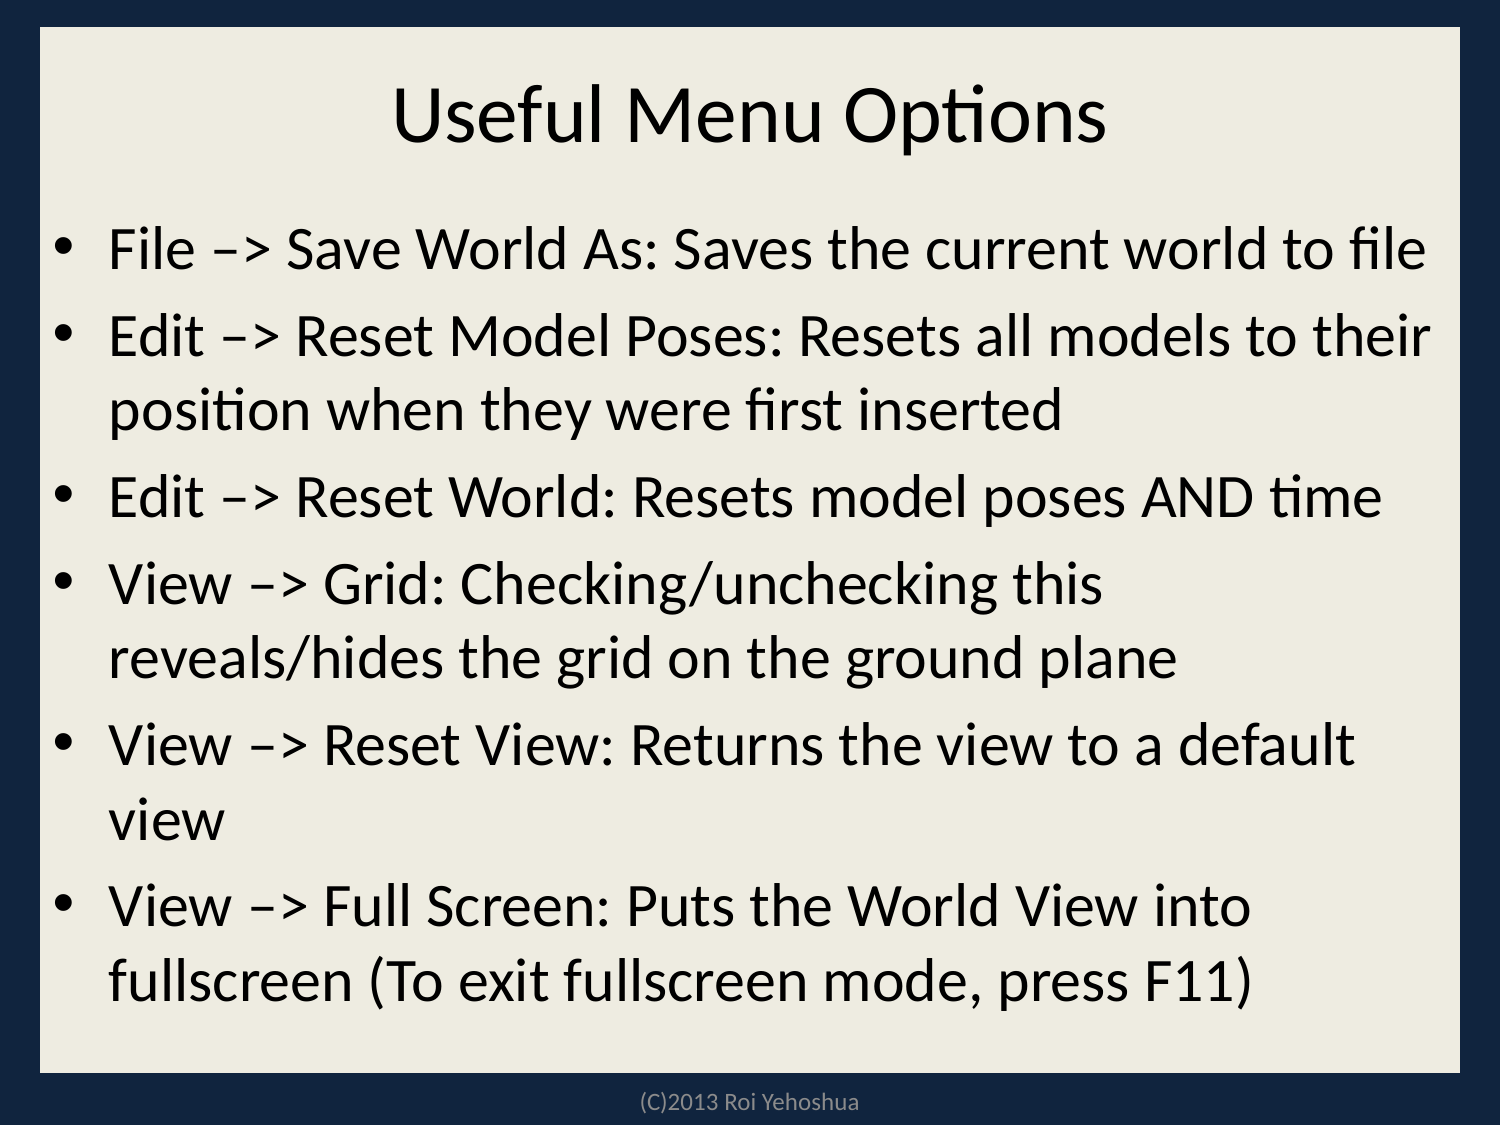

# Useful Menu Options
File –> Save World As: Saves the current world to file
Edit –> Reset Model Poses: Resets all models to their position when they were first inserted
Edit –> Reset World: Resets model poses AND time
View –> Grid: Checking/unchecking this reveals/hides the grid on the ground plane
View –> Reset View: Returns the view to a default view
View –> Full Screen: Puts the World View into fullscreen (To exit fullscreen mode, press F11)

(C)2013 Roi Yehoshua